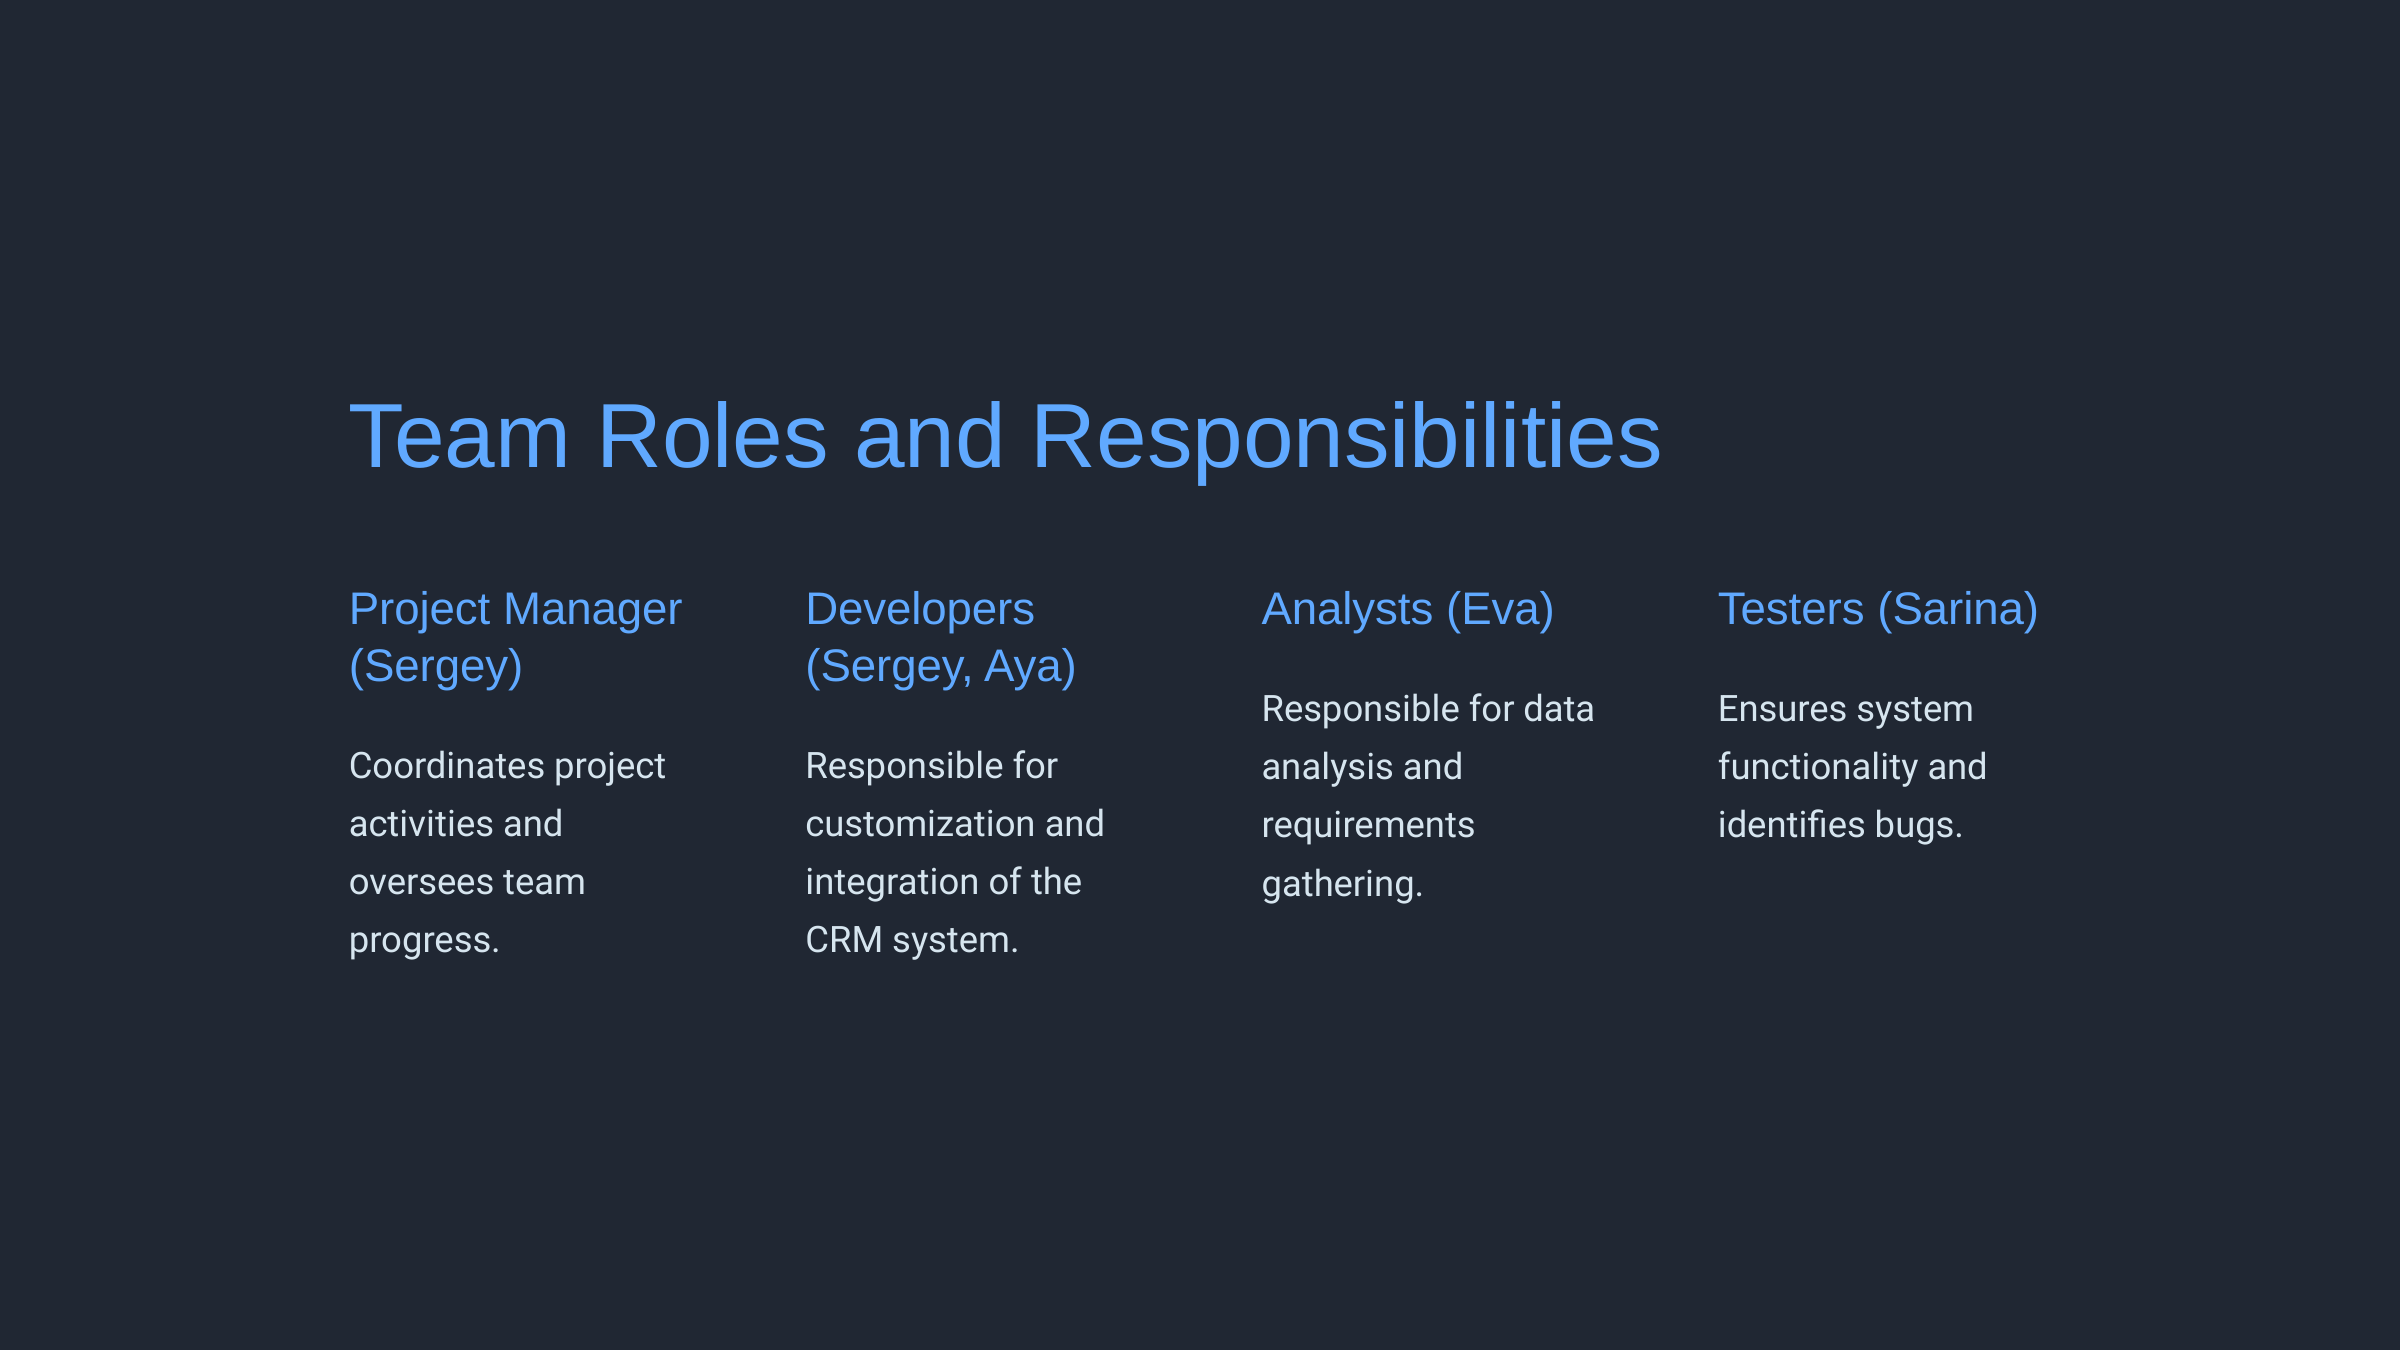

Team Roles and Responsibilities
Project Manager (Sergey)
Developers (Sergey, Aya)
Analysts (Eva)
Testers (Sarina)
Responsible for data analysis and requirements gathering.
Ensures system functionality and identifies bugs.
Coordinates project activities and oversees team progress.
Responsible for customization and integration of the CRM system.